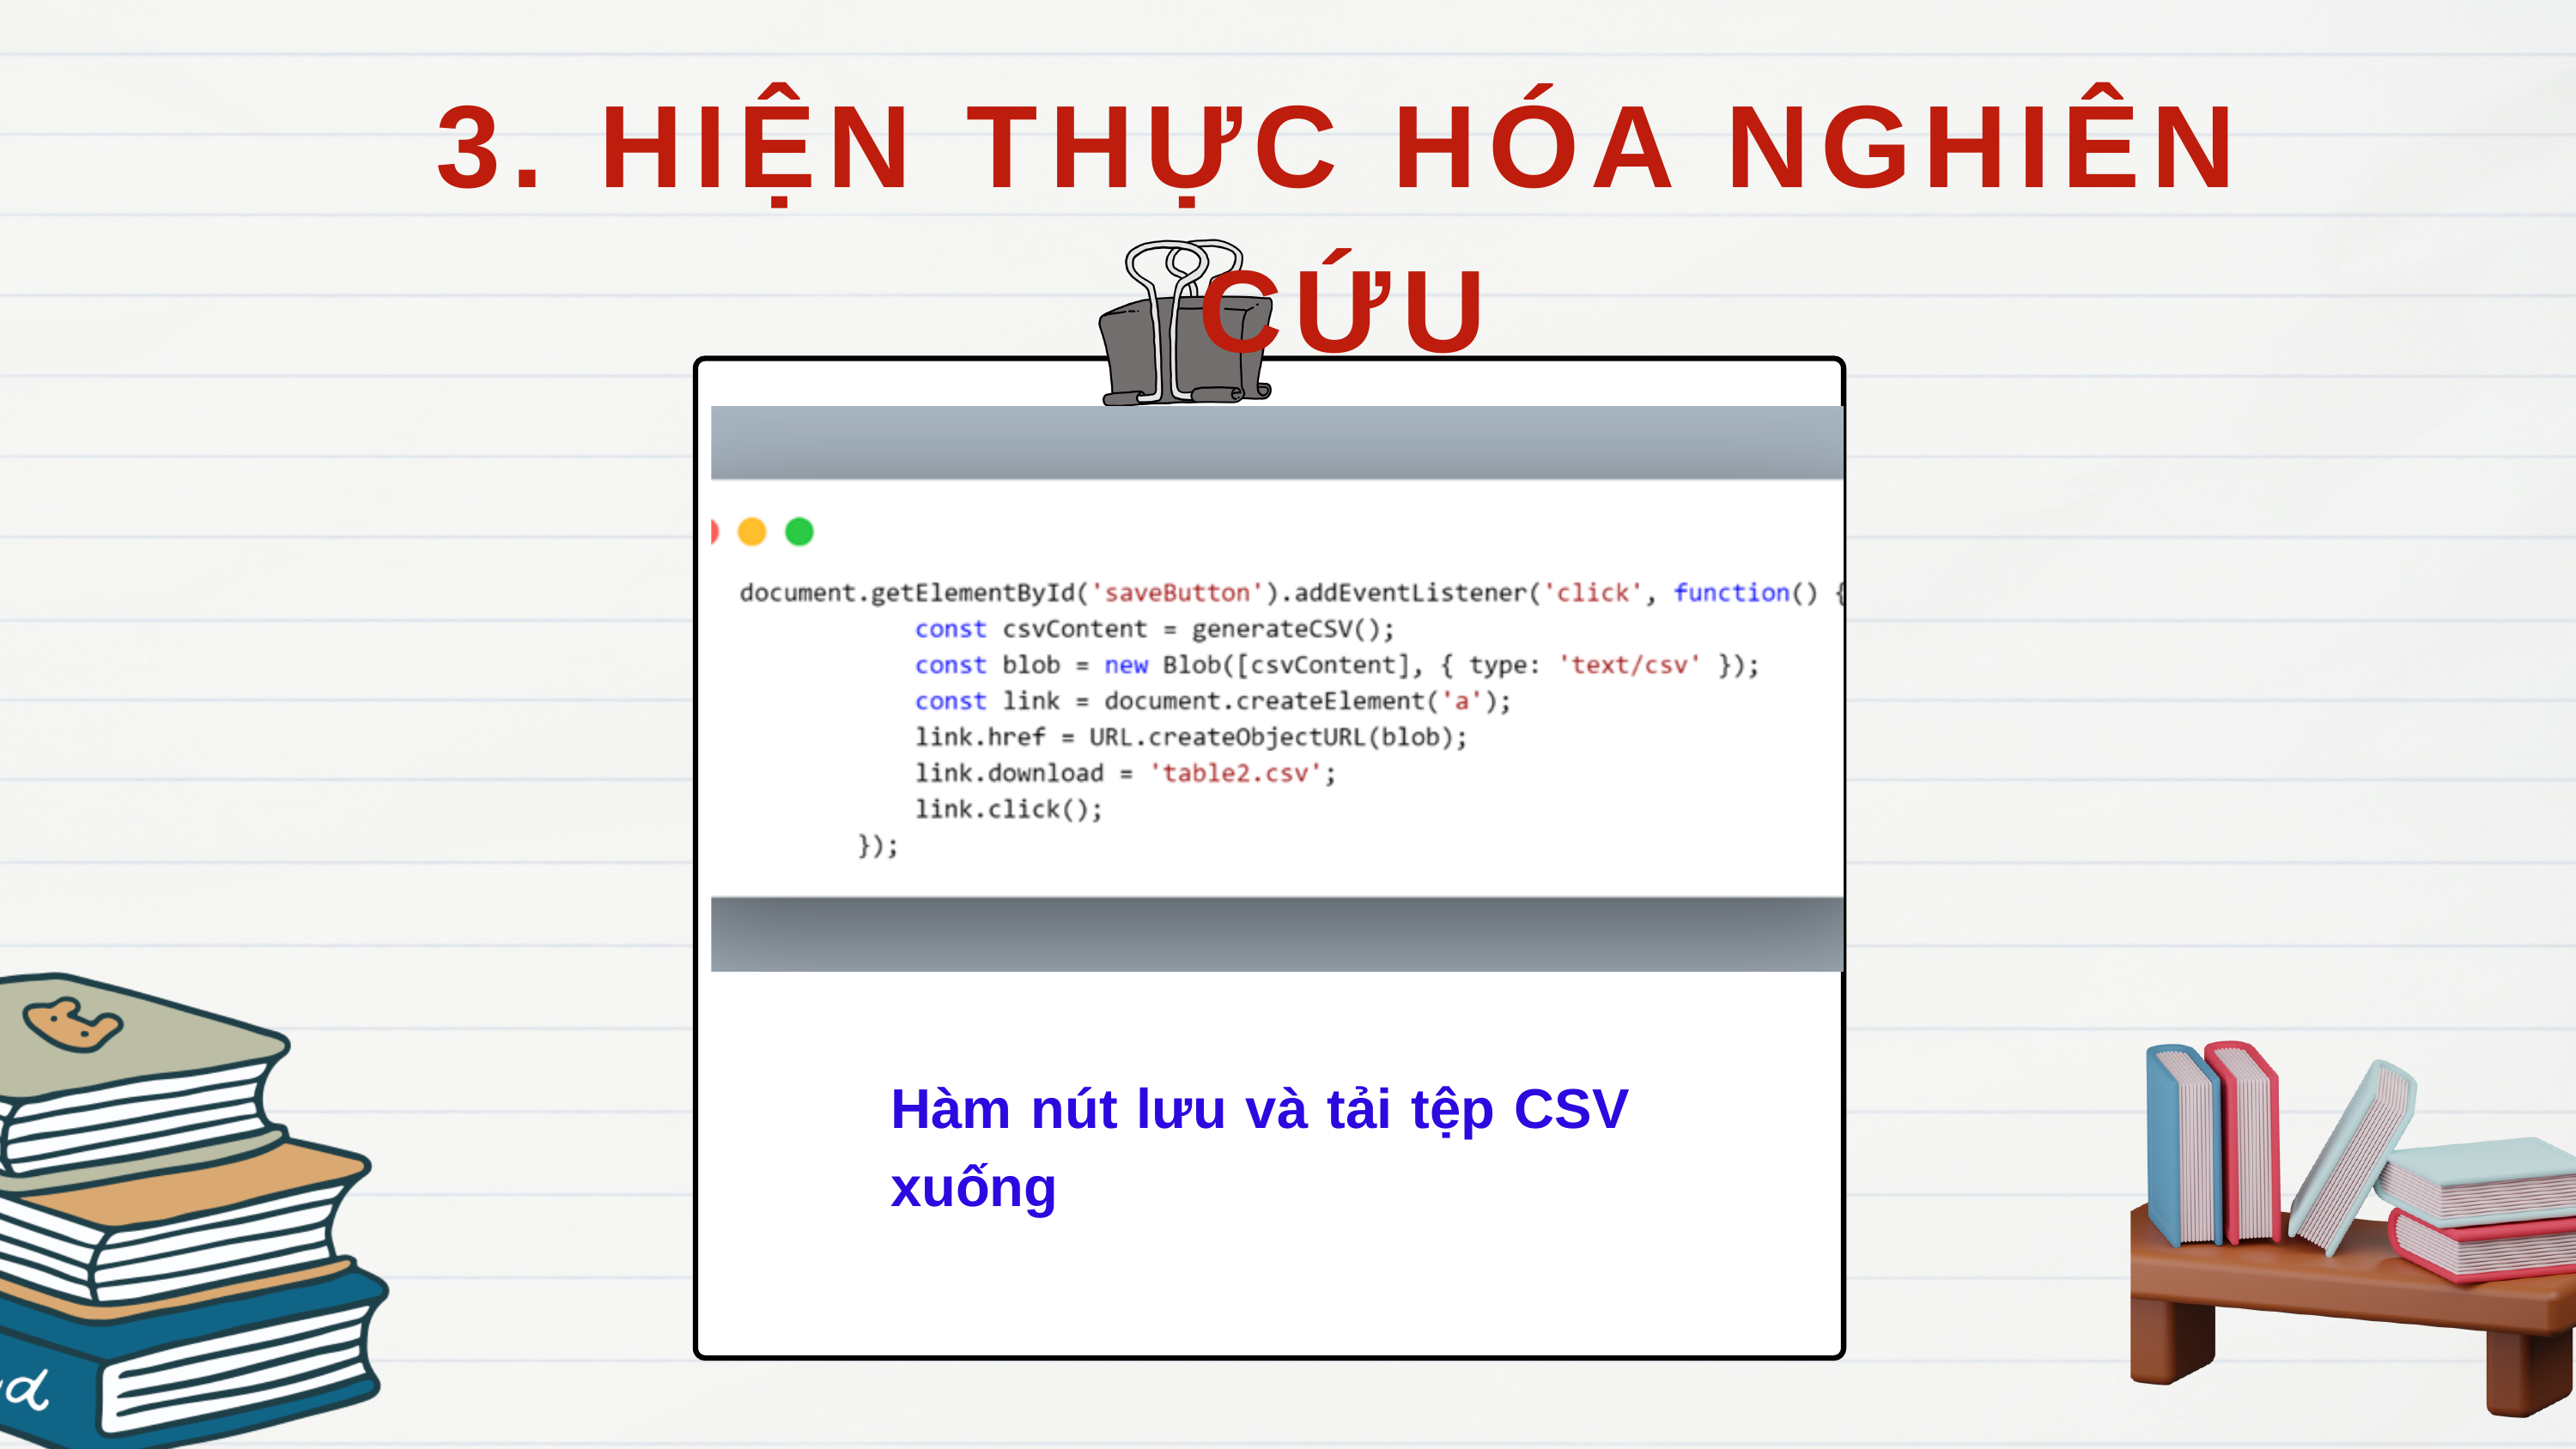

3. HIỆN THỰC HÓA NGHIÊN CỨU

Hàm nút lưu và tải tệp CSV xuống